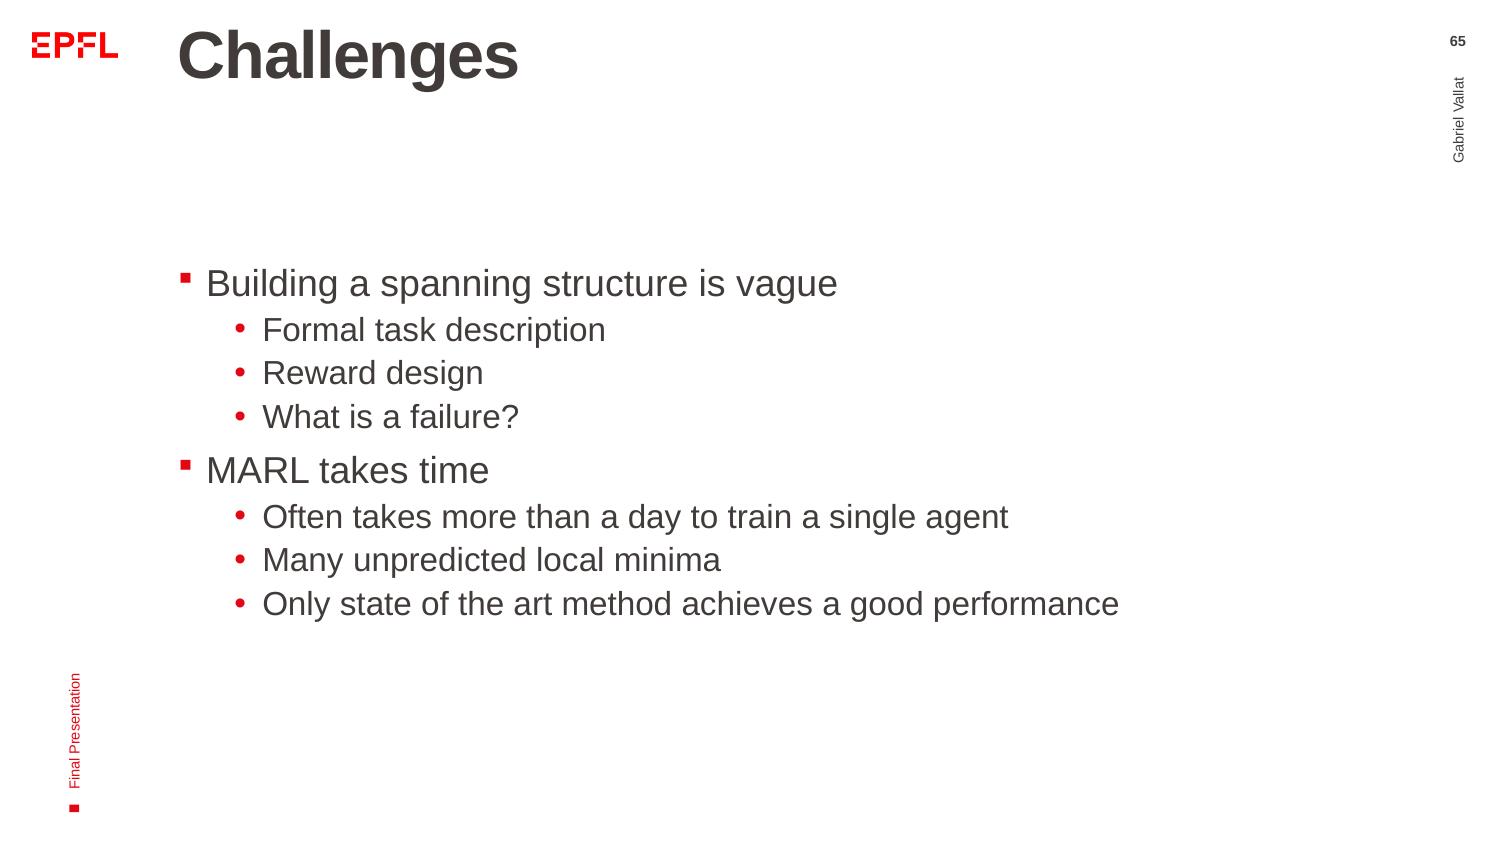

# Challenges
65
Building a spanning structure is vague
Formal task description
Reward design
What is a failure?
MARL takes time
Often takes more than a day to train a single agent
Many unpredicted local minima
Only state of the art method achieves a good performance

Gabriel Vallat
Final Presentation